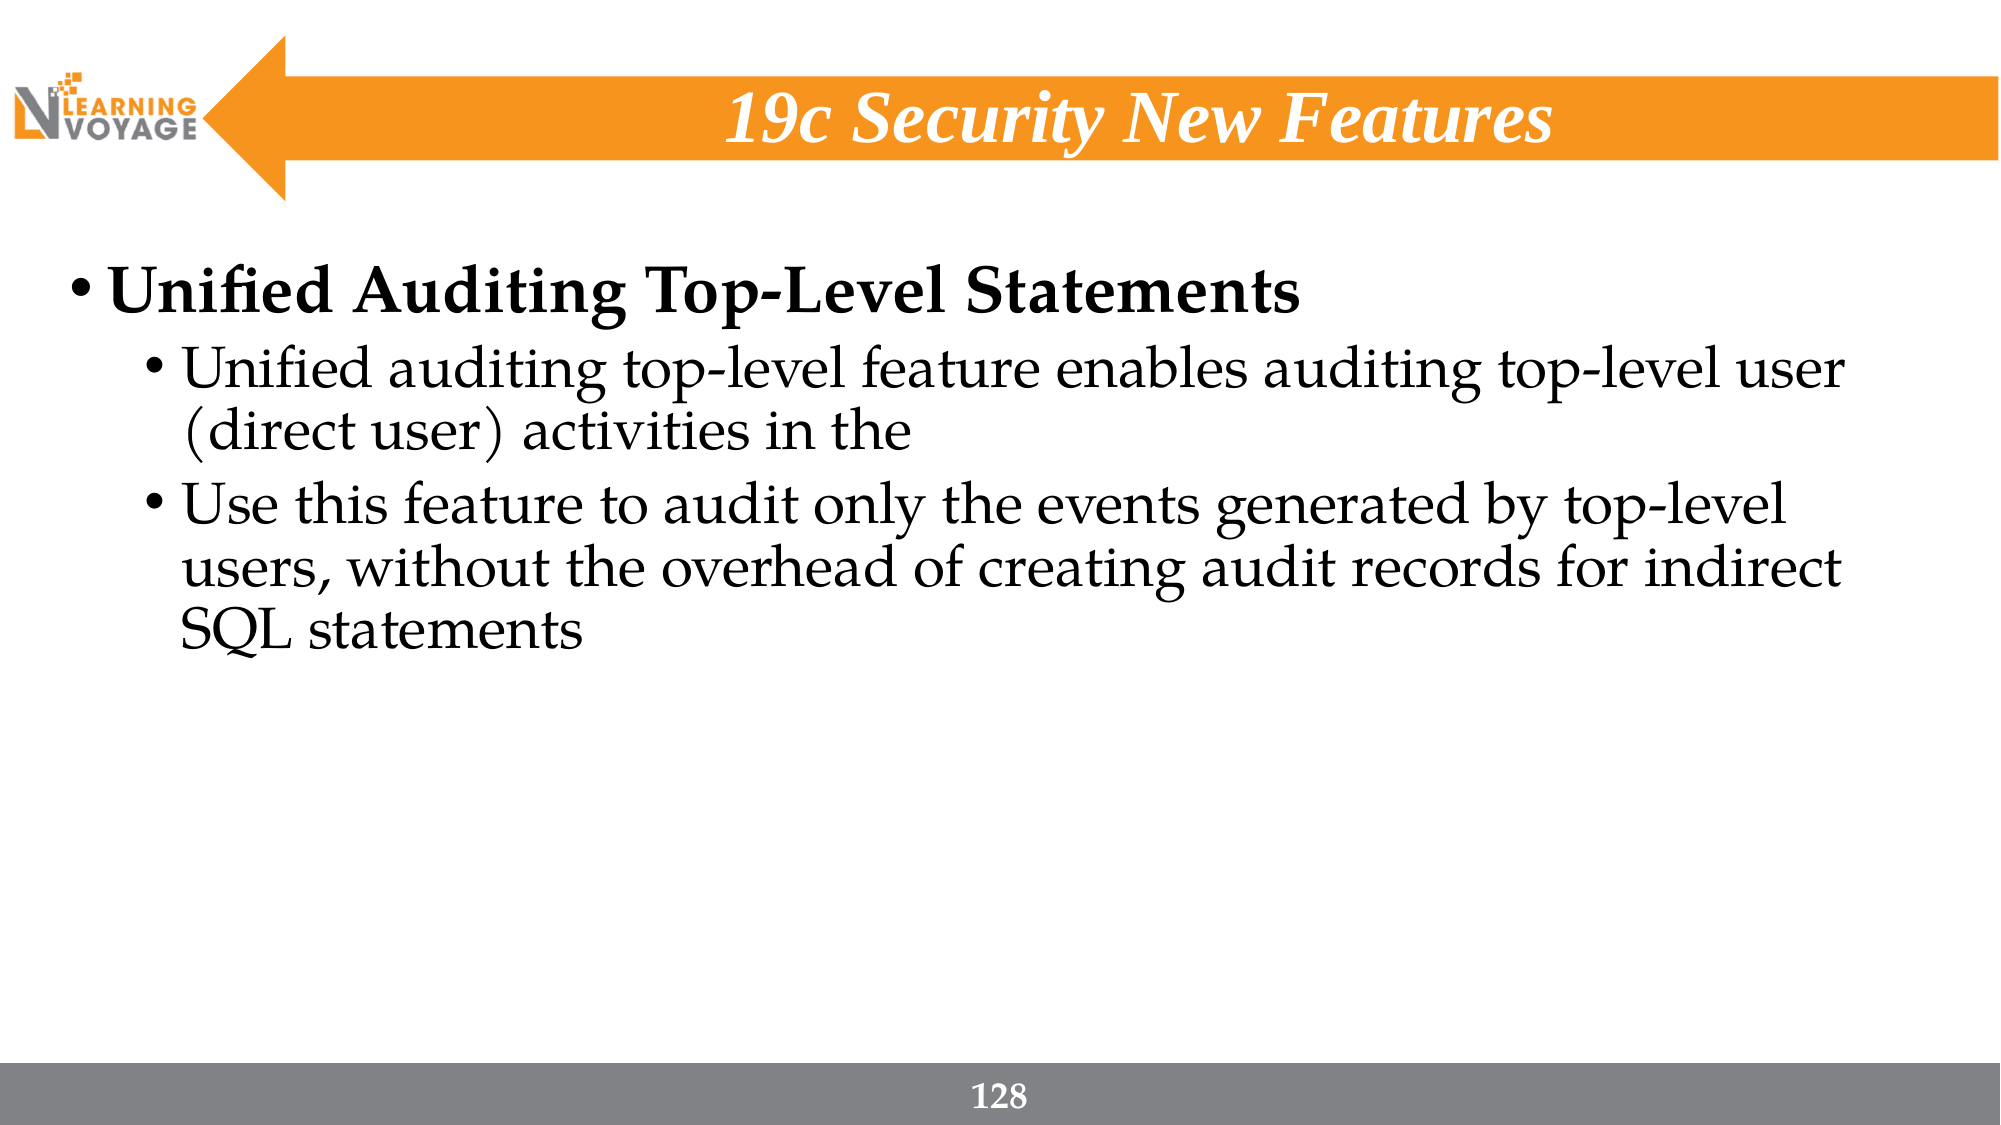

# 19c Security New Features
Unified Auditing Top-Level Statements
Unified auditing top-level feature enables auditing top-level user (direct user) activities in the
Use this feature to audit only the events generated by top-level users, without the overhead of creating audit records for indirect SQL statements
128